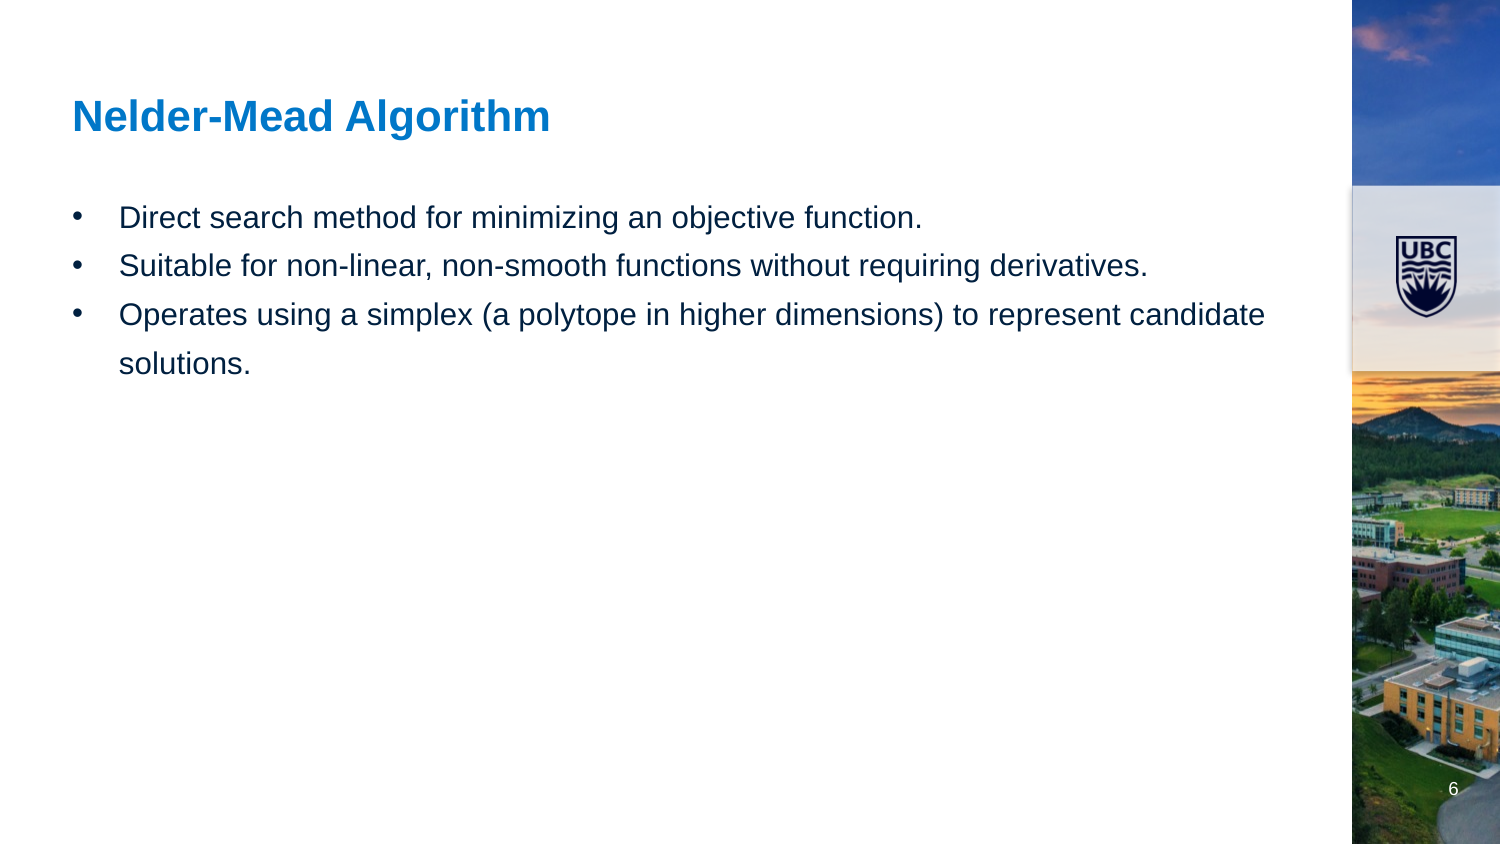

# Nelder-Mead Algorithm
Direct search method for minimizing an objective function.
Suitable for non-linear, non-smooth functions without requiring derivatives.
Operates using a simplex (a polytope in higher dimensions) to represent candidate solutions.